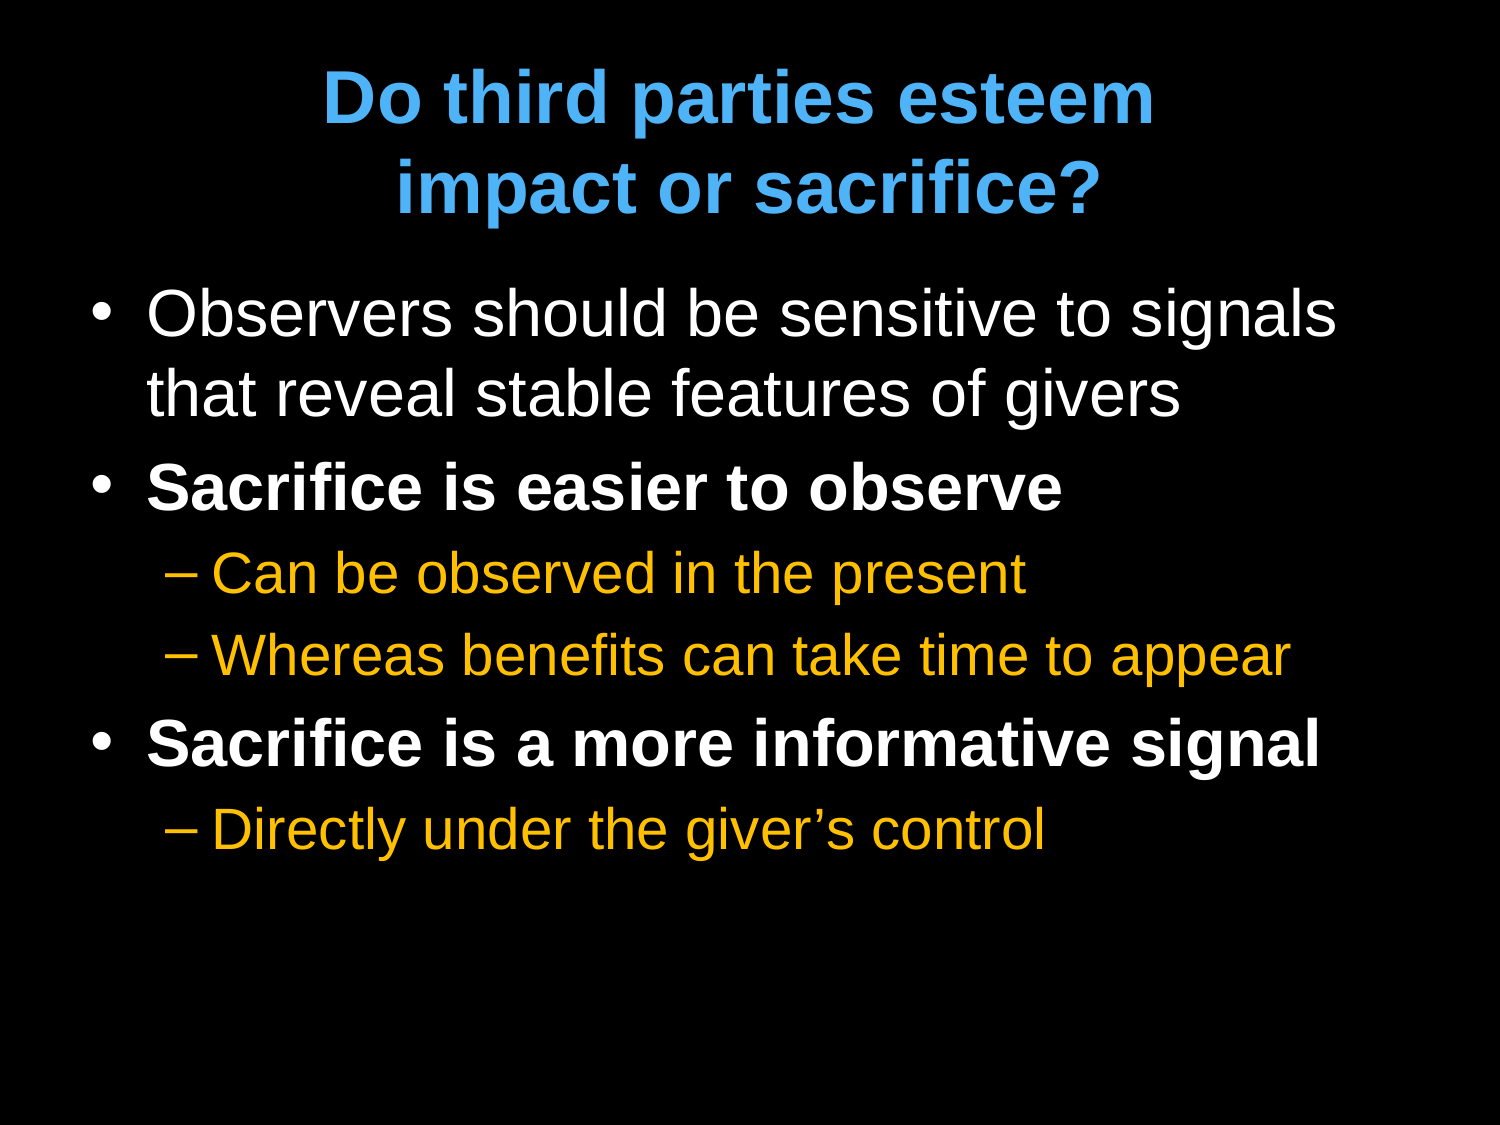

# Do third parties esteem impact or sacrifice?
Observers should be sensitive to signals that reveal stable features of givers
Sacrifice is easier to observe
Can be observed in the present
Whereas benefits can take time to appear
Sacrifice is a more informative signal
Directly under the giver’s control